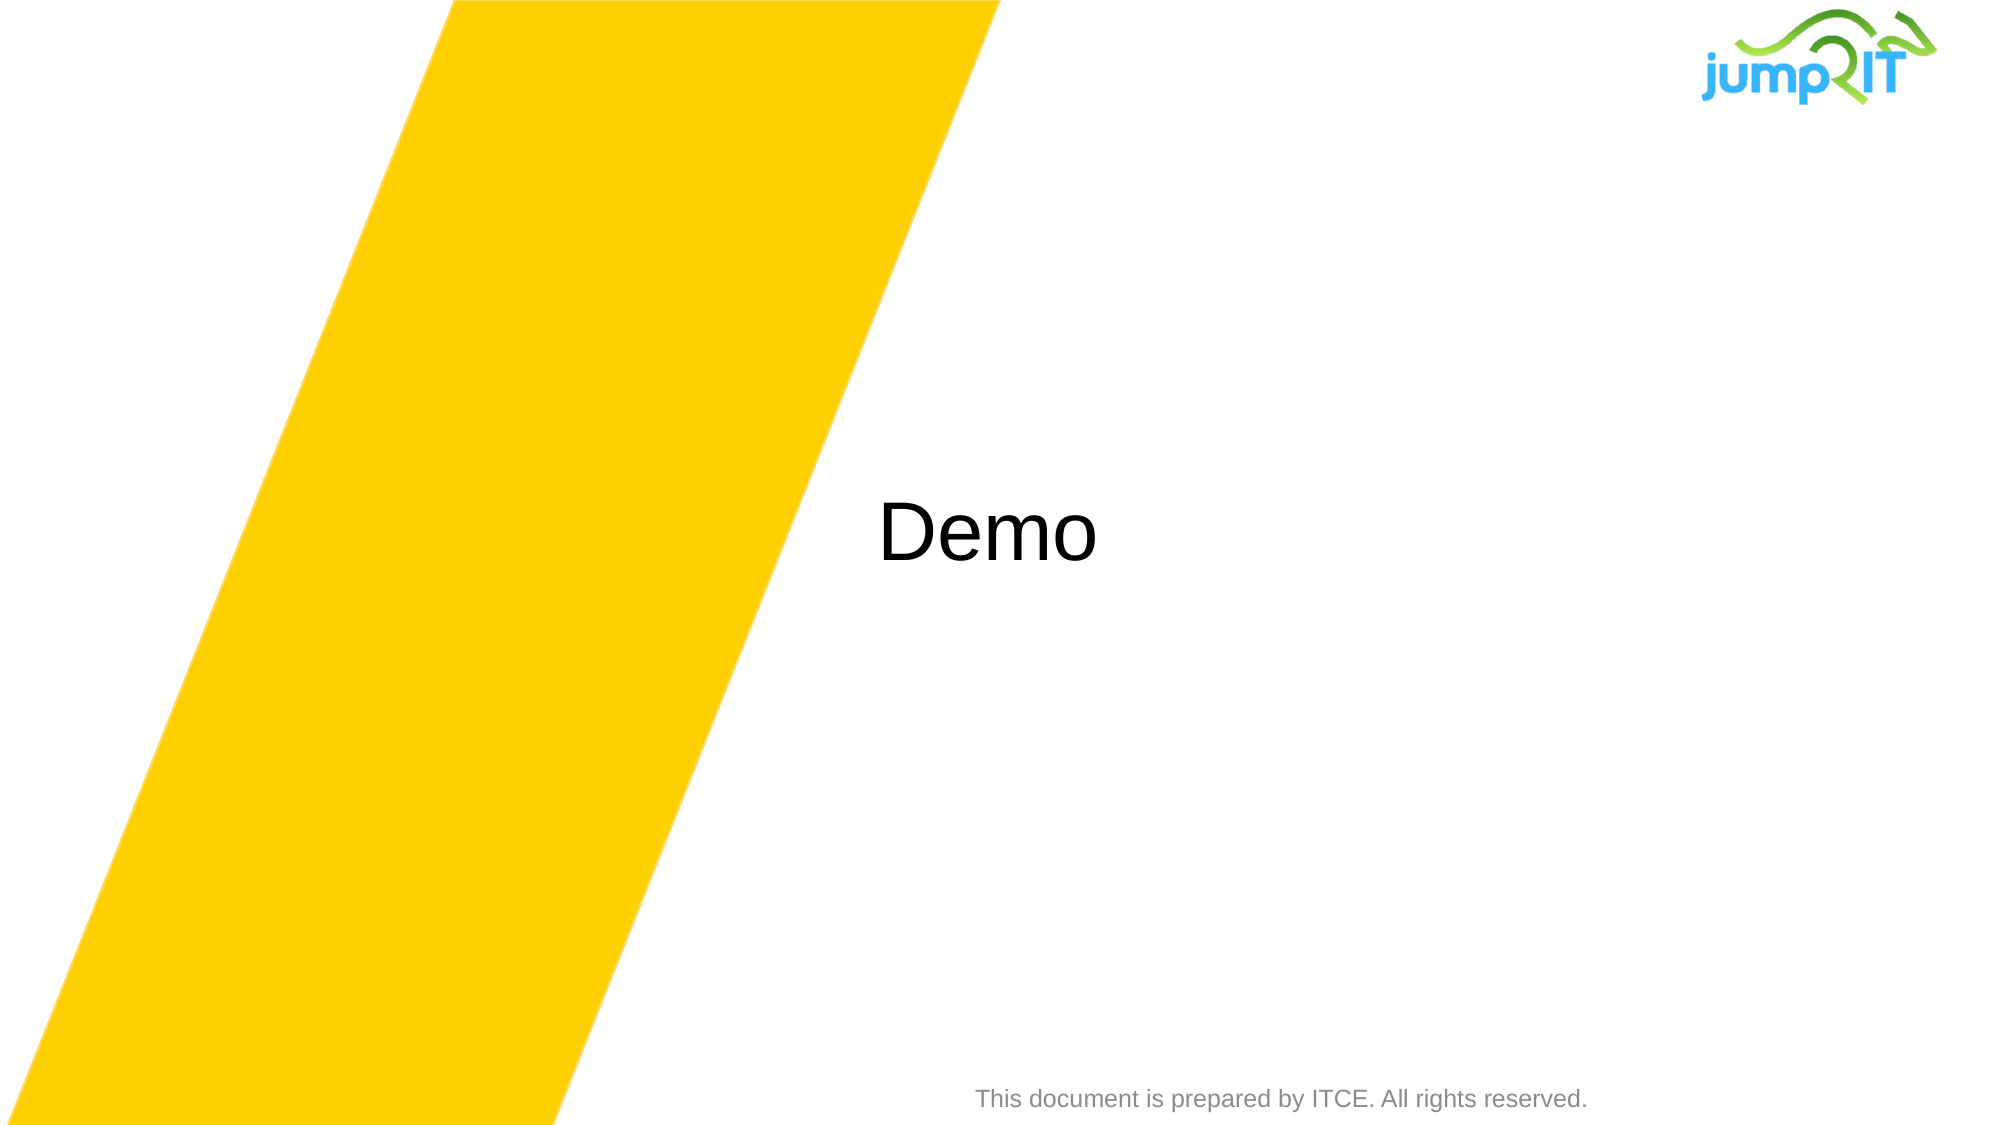

# Demo
This document is prepared by ITCE. All rights reserved.